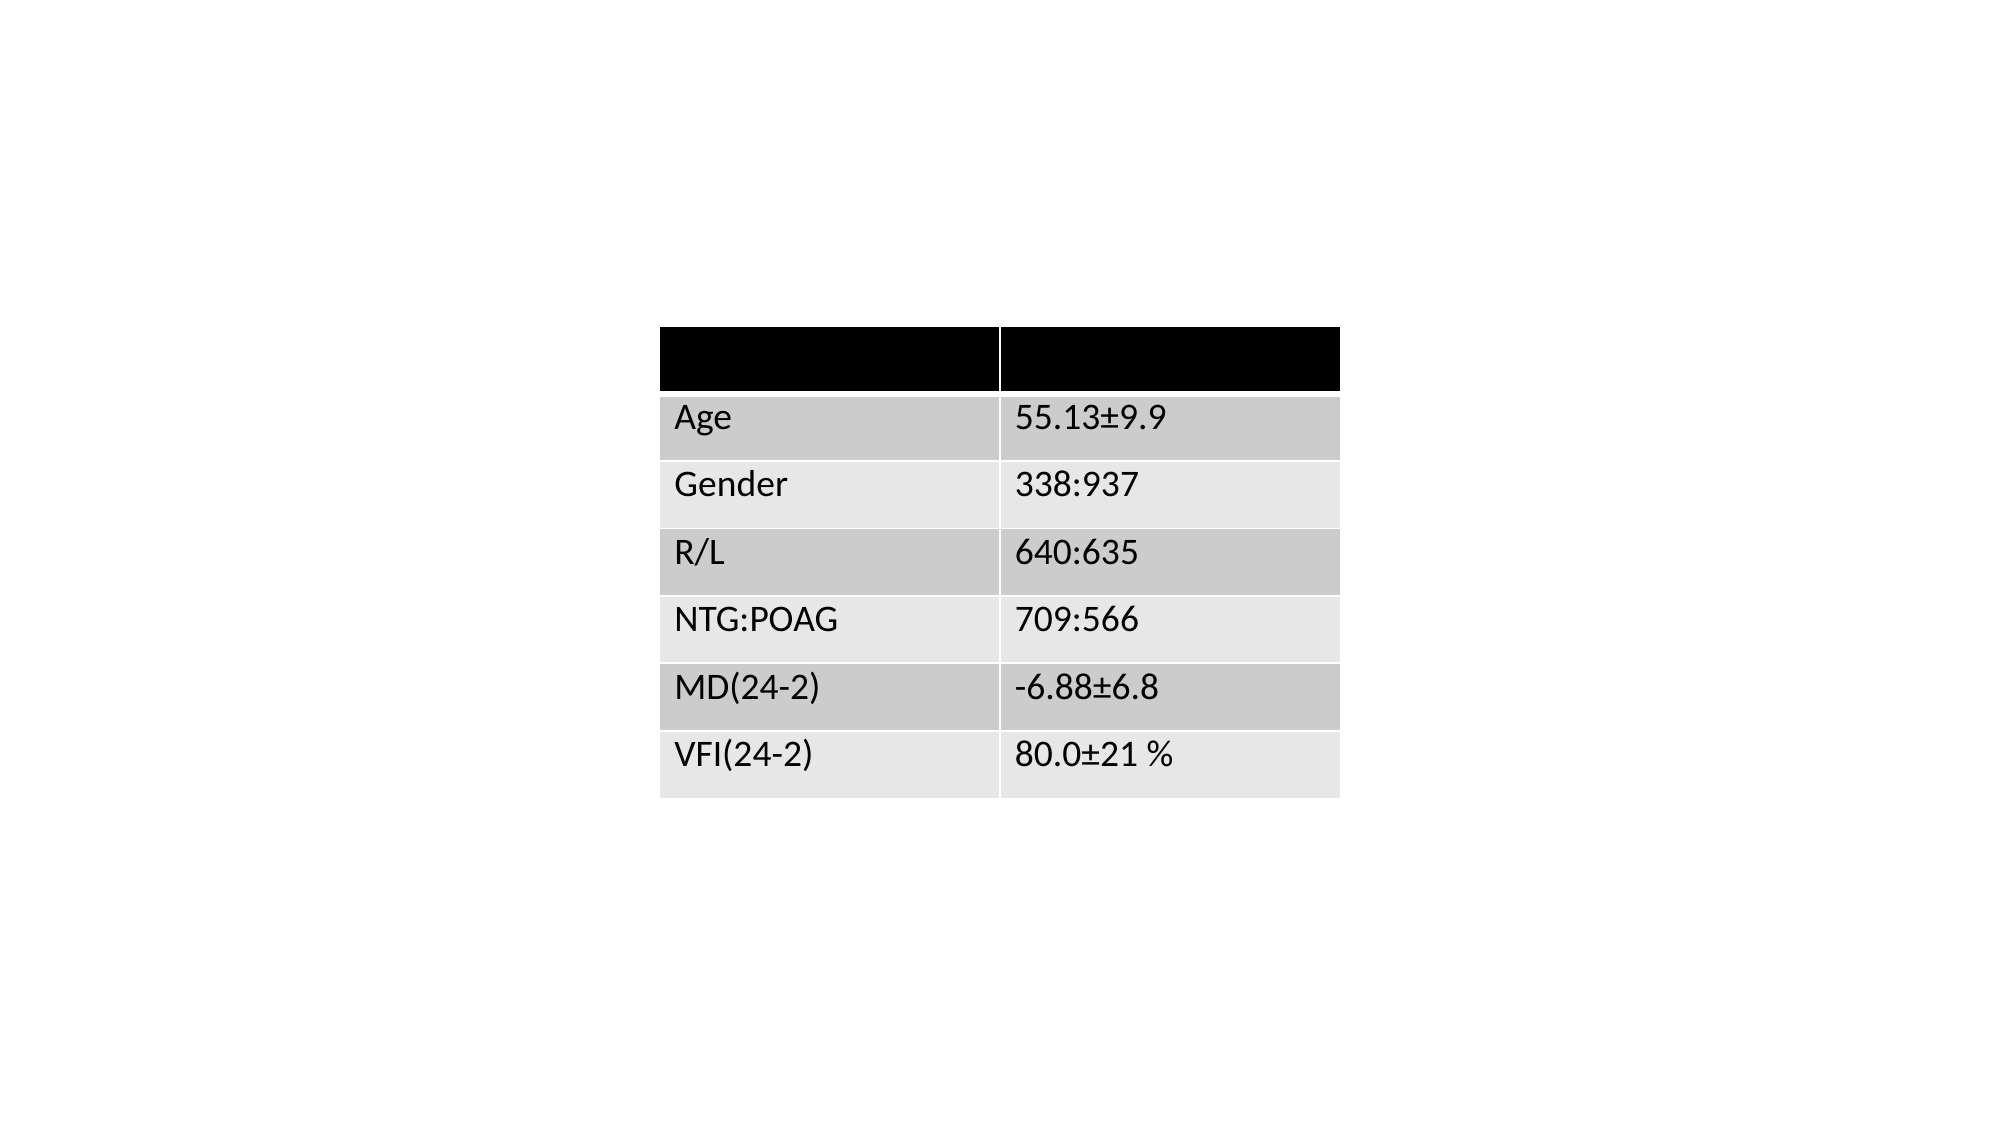

|  |  |
| --- | --- |
| Age | 55.13±9.9 |
| Gender | 338:937 |
| R/L | 640:635 |
| NTG:POAG | 709:566 |
| MD(24-2) | -6.88±6.8 |
| VFI(24-2) | 80.0±21 % |